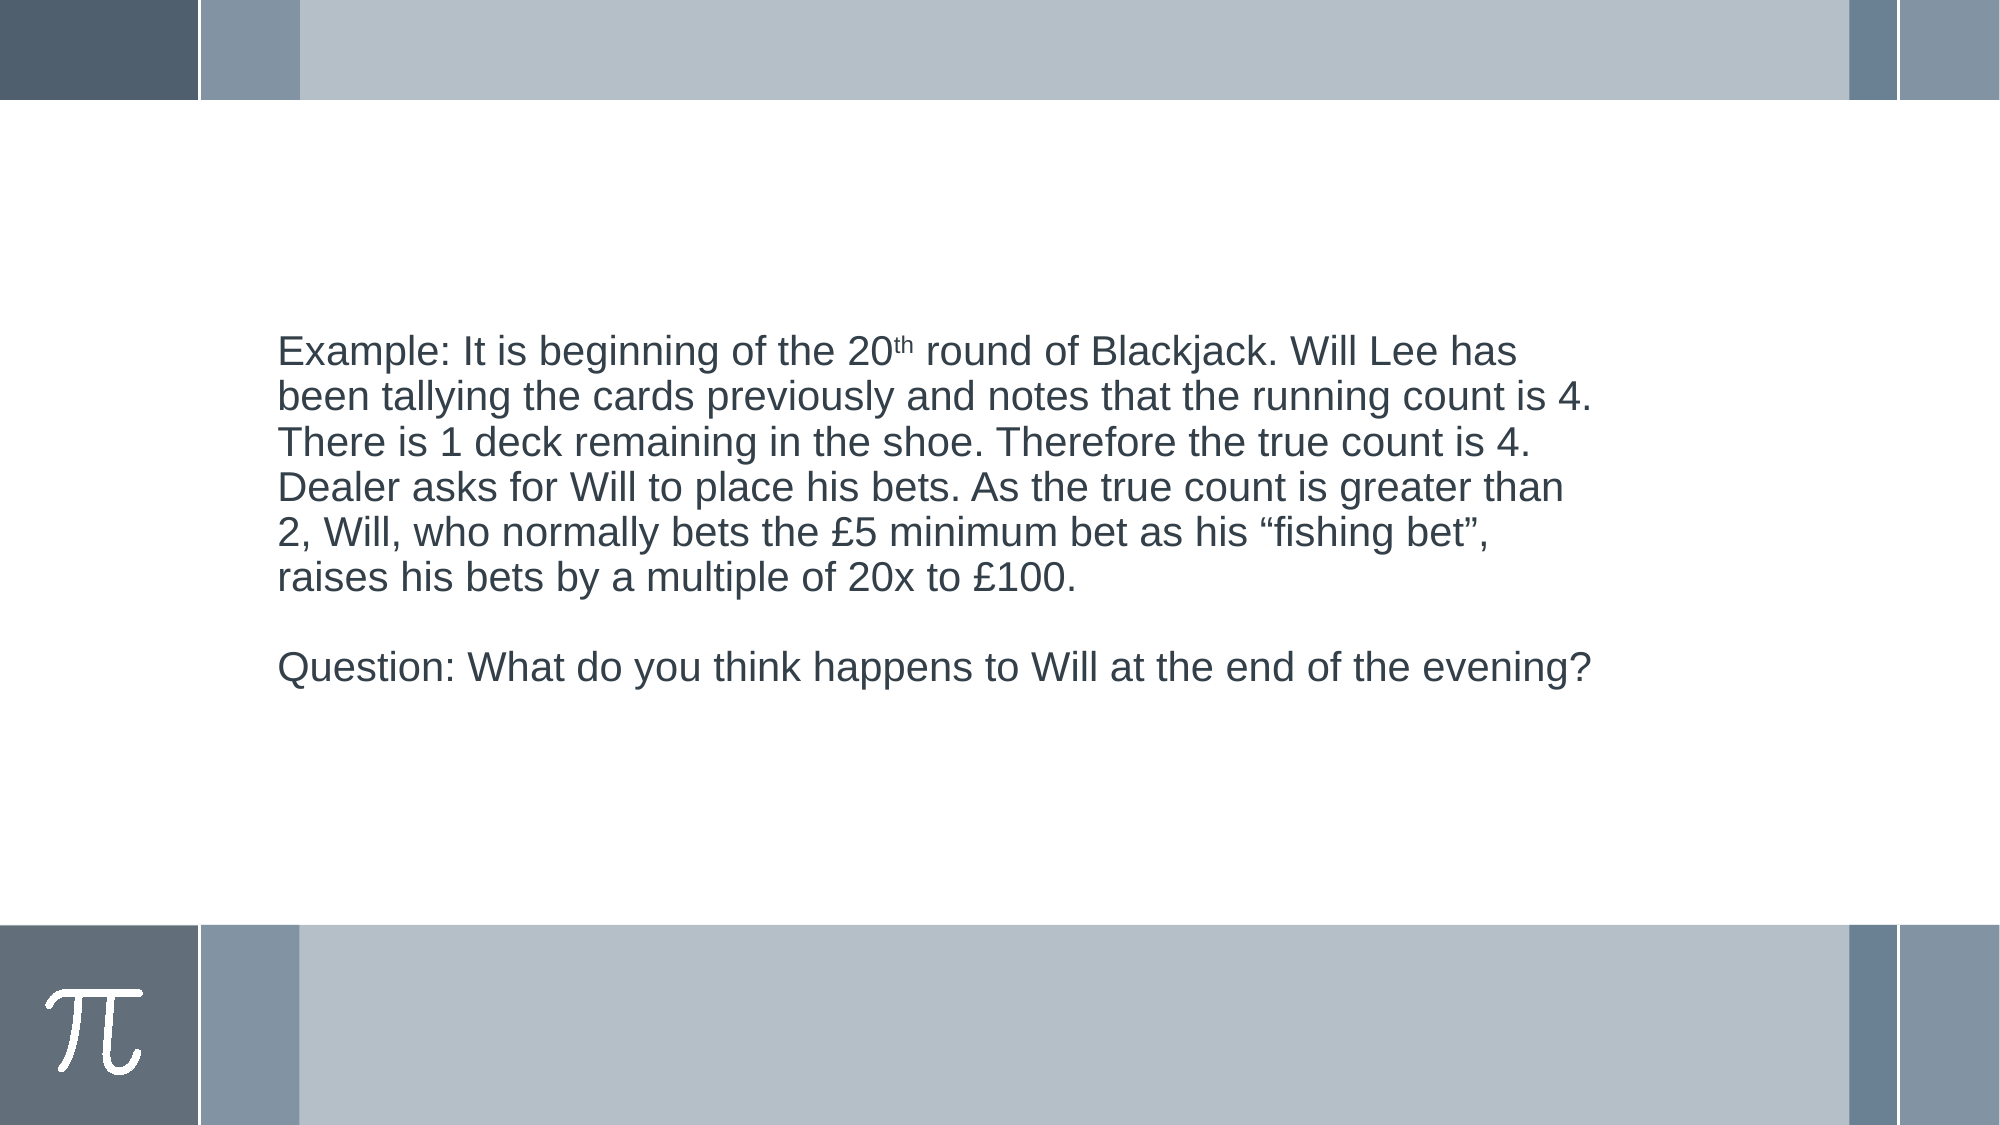

# Example: It is beginning of the 20th round of Blackjack. Will Lee has been tallying the cards previously and notes that the running count is 4. There is 1 deck remaining in the shoe. Therefore the true count is 4. Dealer asks for Will to place his bets. As the true count is greater than 2, Will, who normally bets the £5 minimum bet as his “fishing bet”, raises his bets by a multiple of 20x to £100. Question: What do you think happens to Will at the end of the evening?